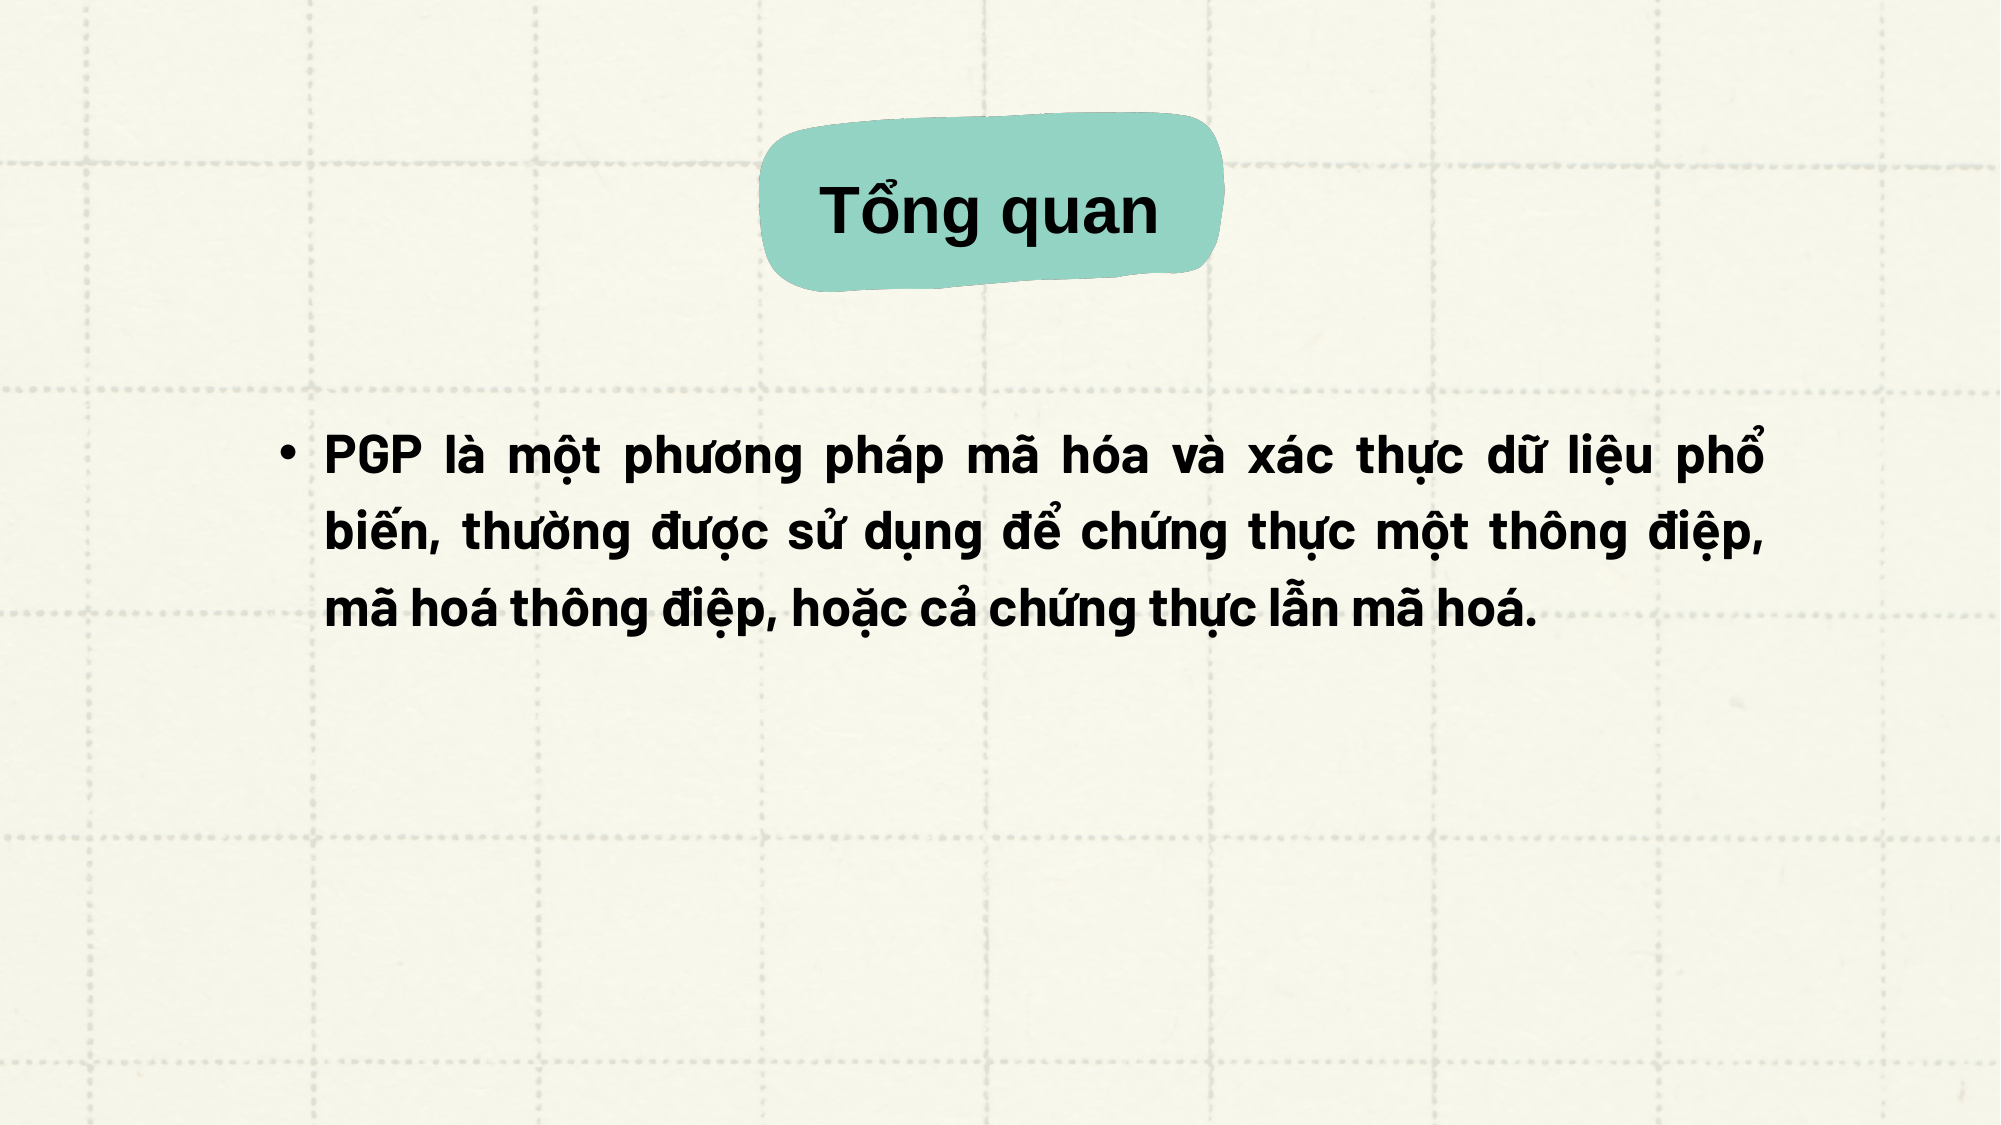

Tổng quan
PGP là một phương pháp mã hóa và xác thực dữ liệu phổ biến, thường được sử dụng để chứng thực một thông điệp, mã hoá thông điệp, hoặc cả chứng thực lẫn mã hoá.